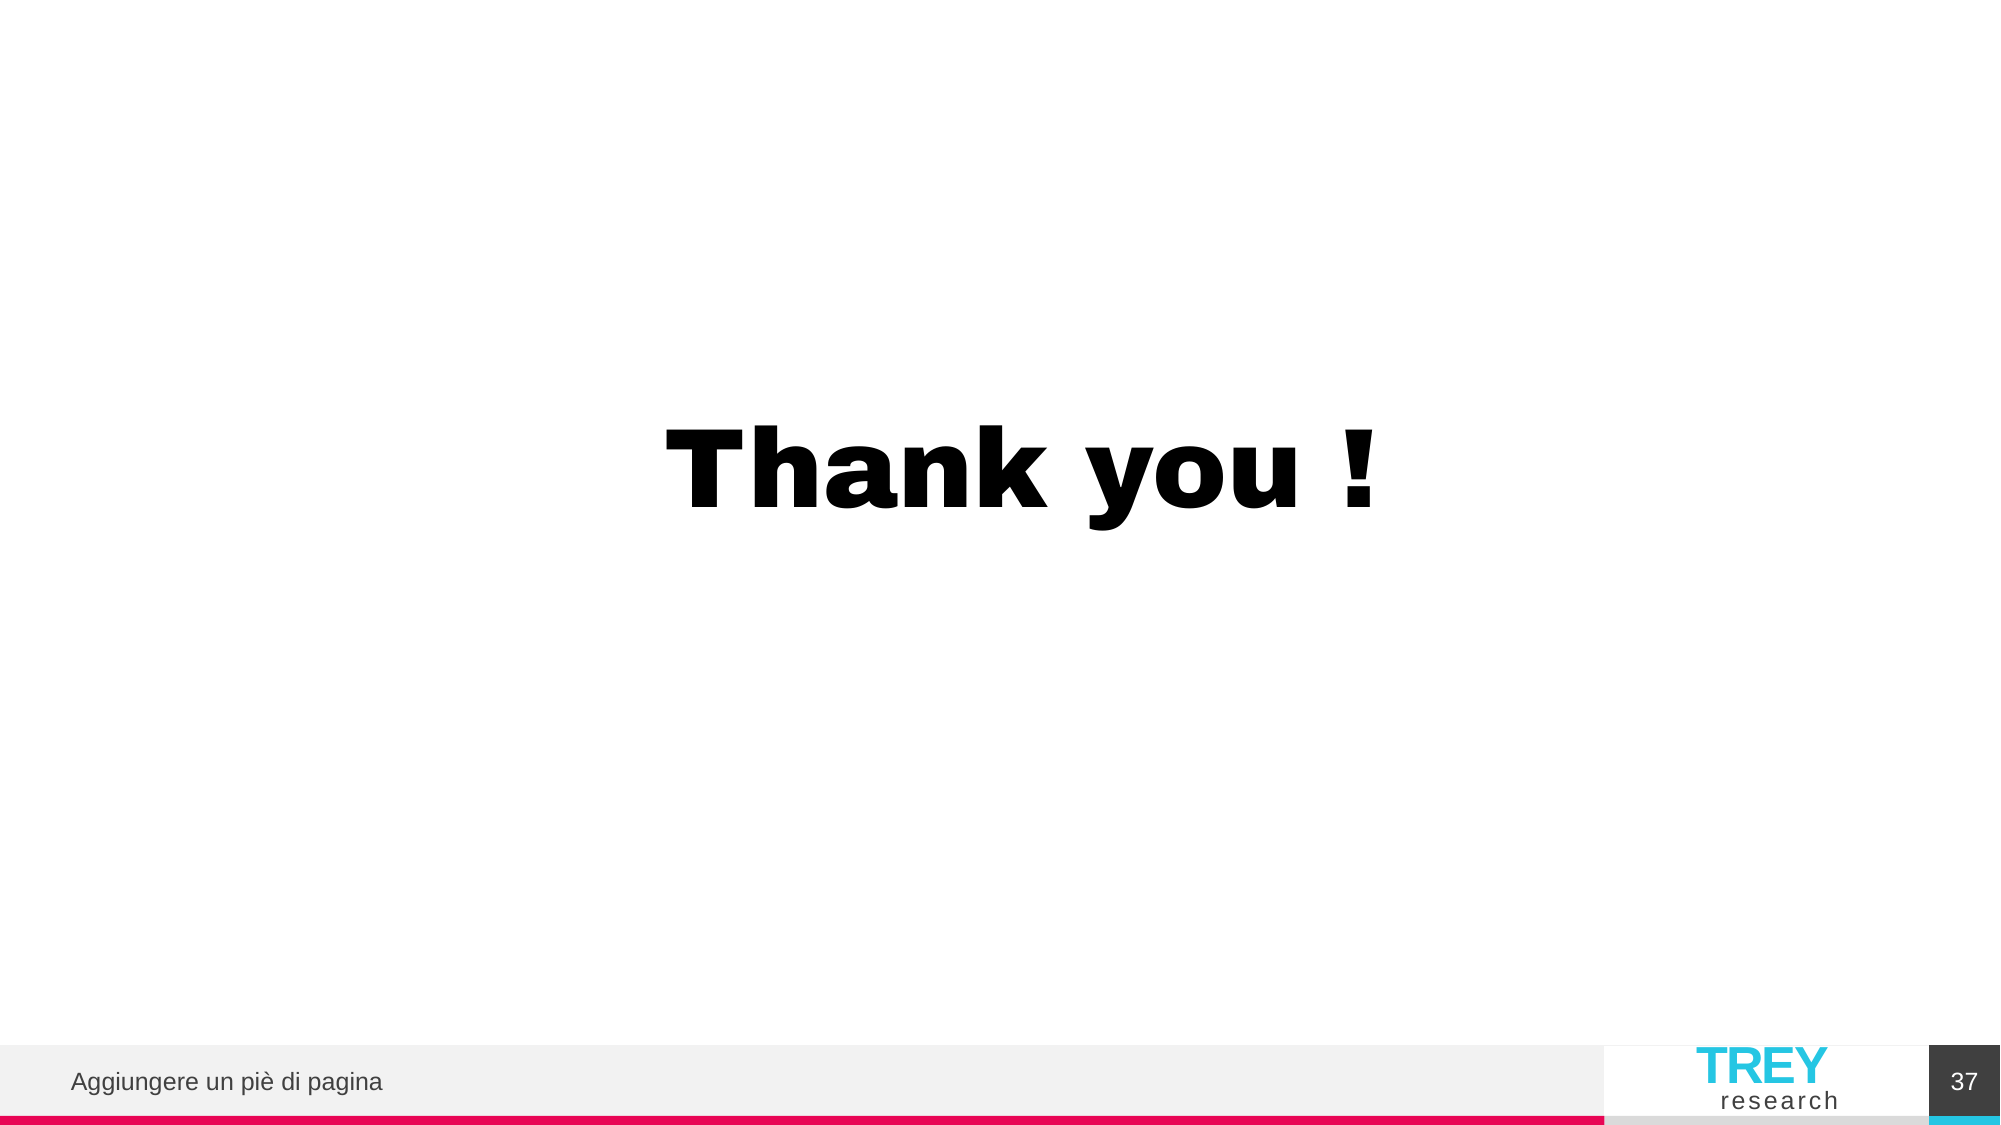

Thank you !
37
Aggiungere un piè di pagina